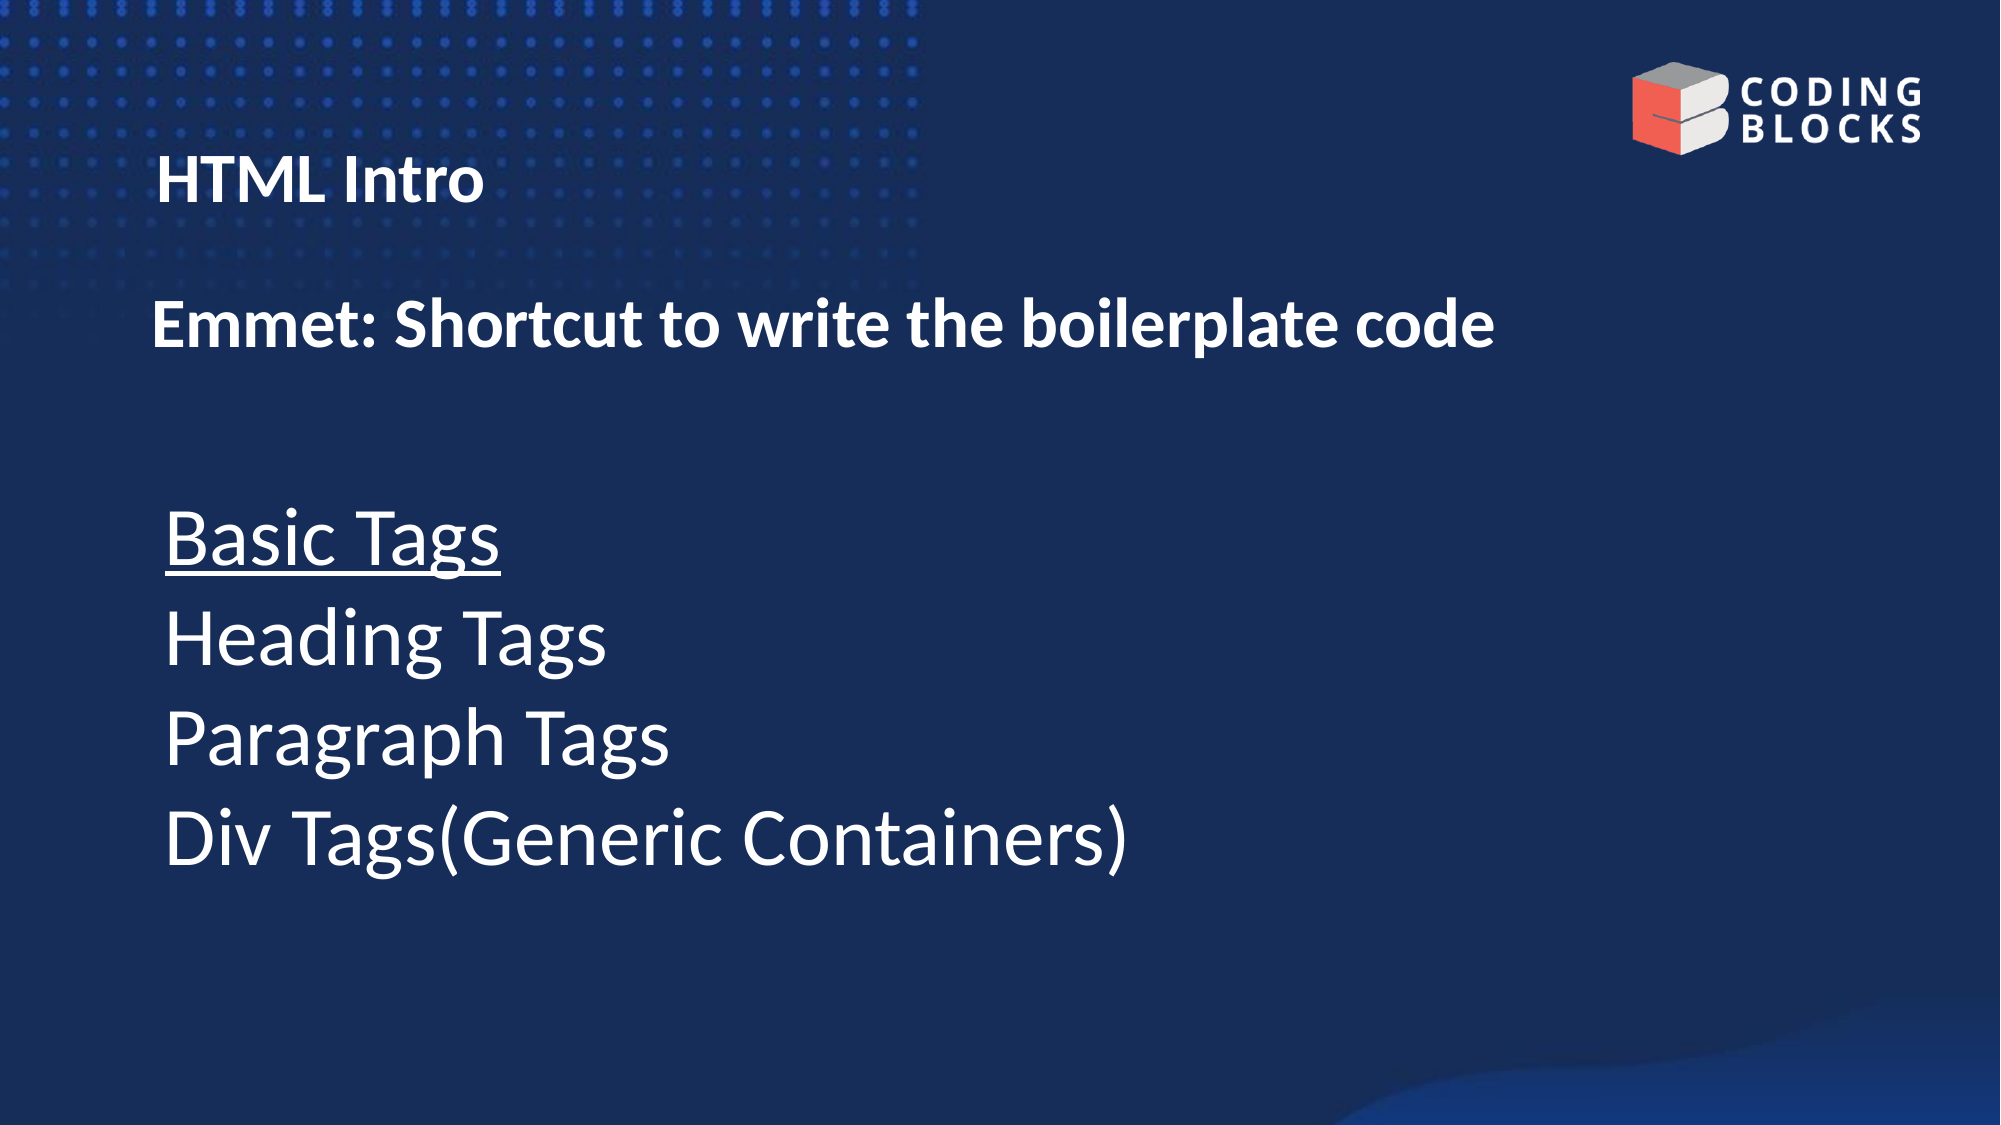

# HTML Intro
Emmet: Shortcut to write the boilerplate code
Basic Tags
Heading Tags
Paragraph Tags
Div Tags(Generic Containers)